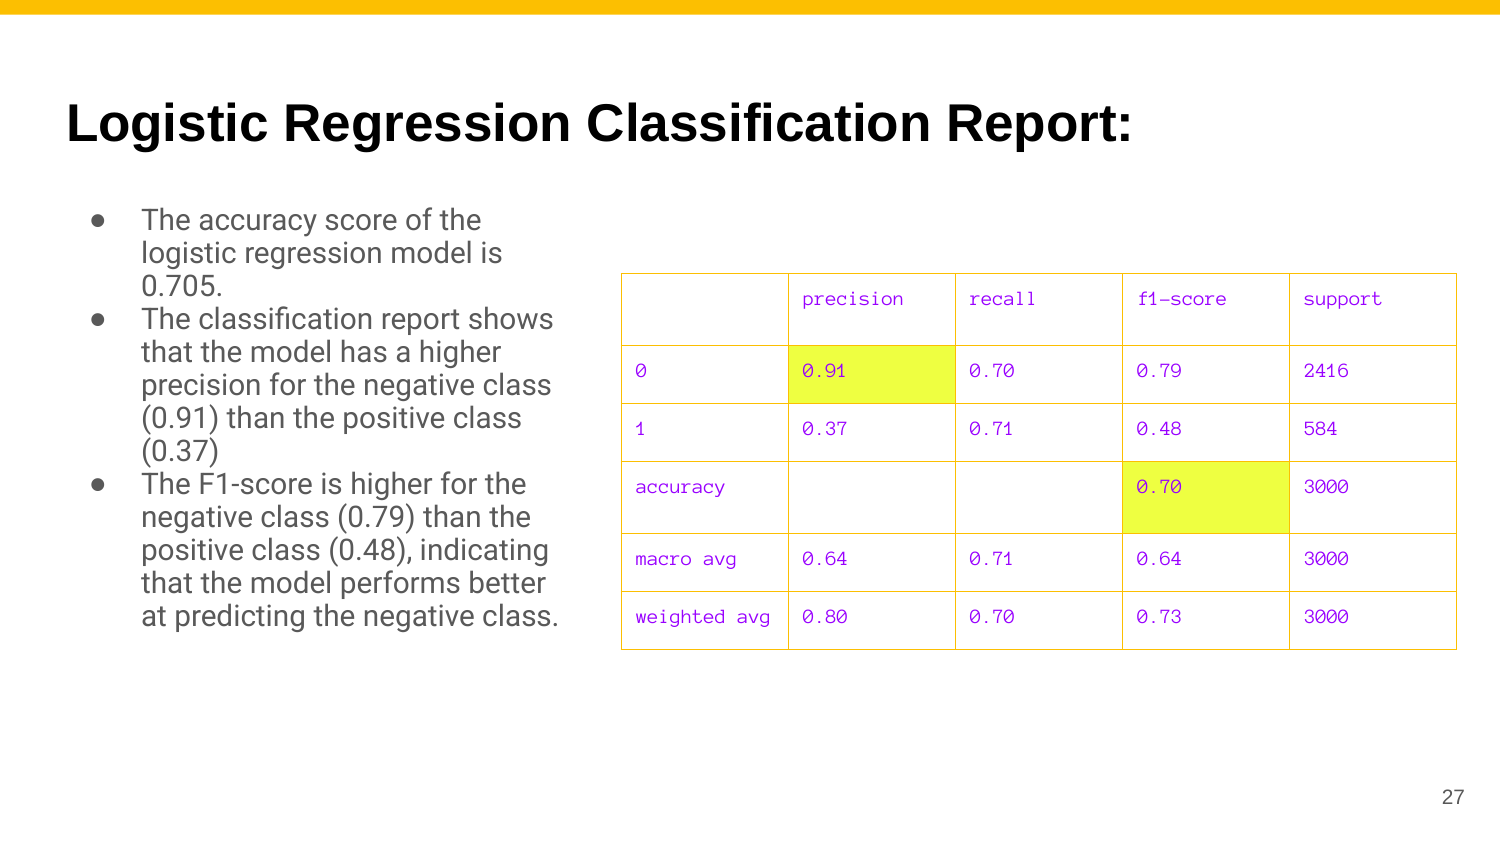

# Logistic Regression Classification Report:
The accuracy score of the logistic regression model is 0.705.
The classification report shows that the model has a higher precision for the negative class (0.91) than the positive class (0.37)
The F1-score is higher for the negative class (0.79) than the positive class (0.48), indicating that the model performs better at predicting the negative class.
|  | precision | recall | f1-score | support |
| --- | --- | --- | --- | --- |
| 0 | 0.91 | 0.70 | 0.79 | 2416 |
| 1 | 0.37 | 0.71 | 0.48 | 584 |
| accuracy |  |  | 0.70 | 3000 |
| macro avg | 0.64 | 0.71 | 0.64 | 3000 |
| weighted avg | 0.80 | 0.70 | 0.73 | 3000 |
27